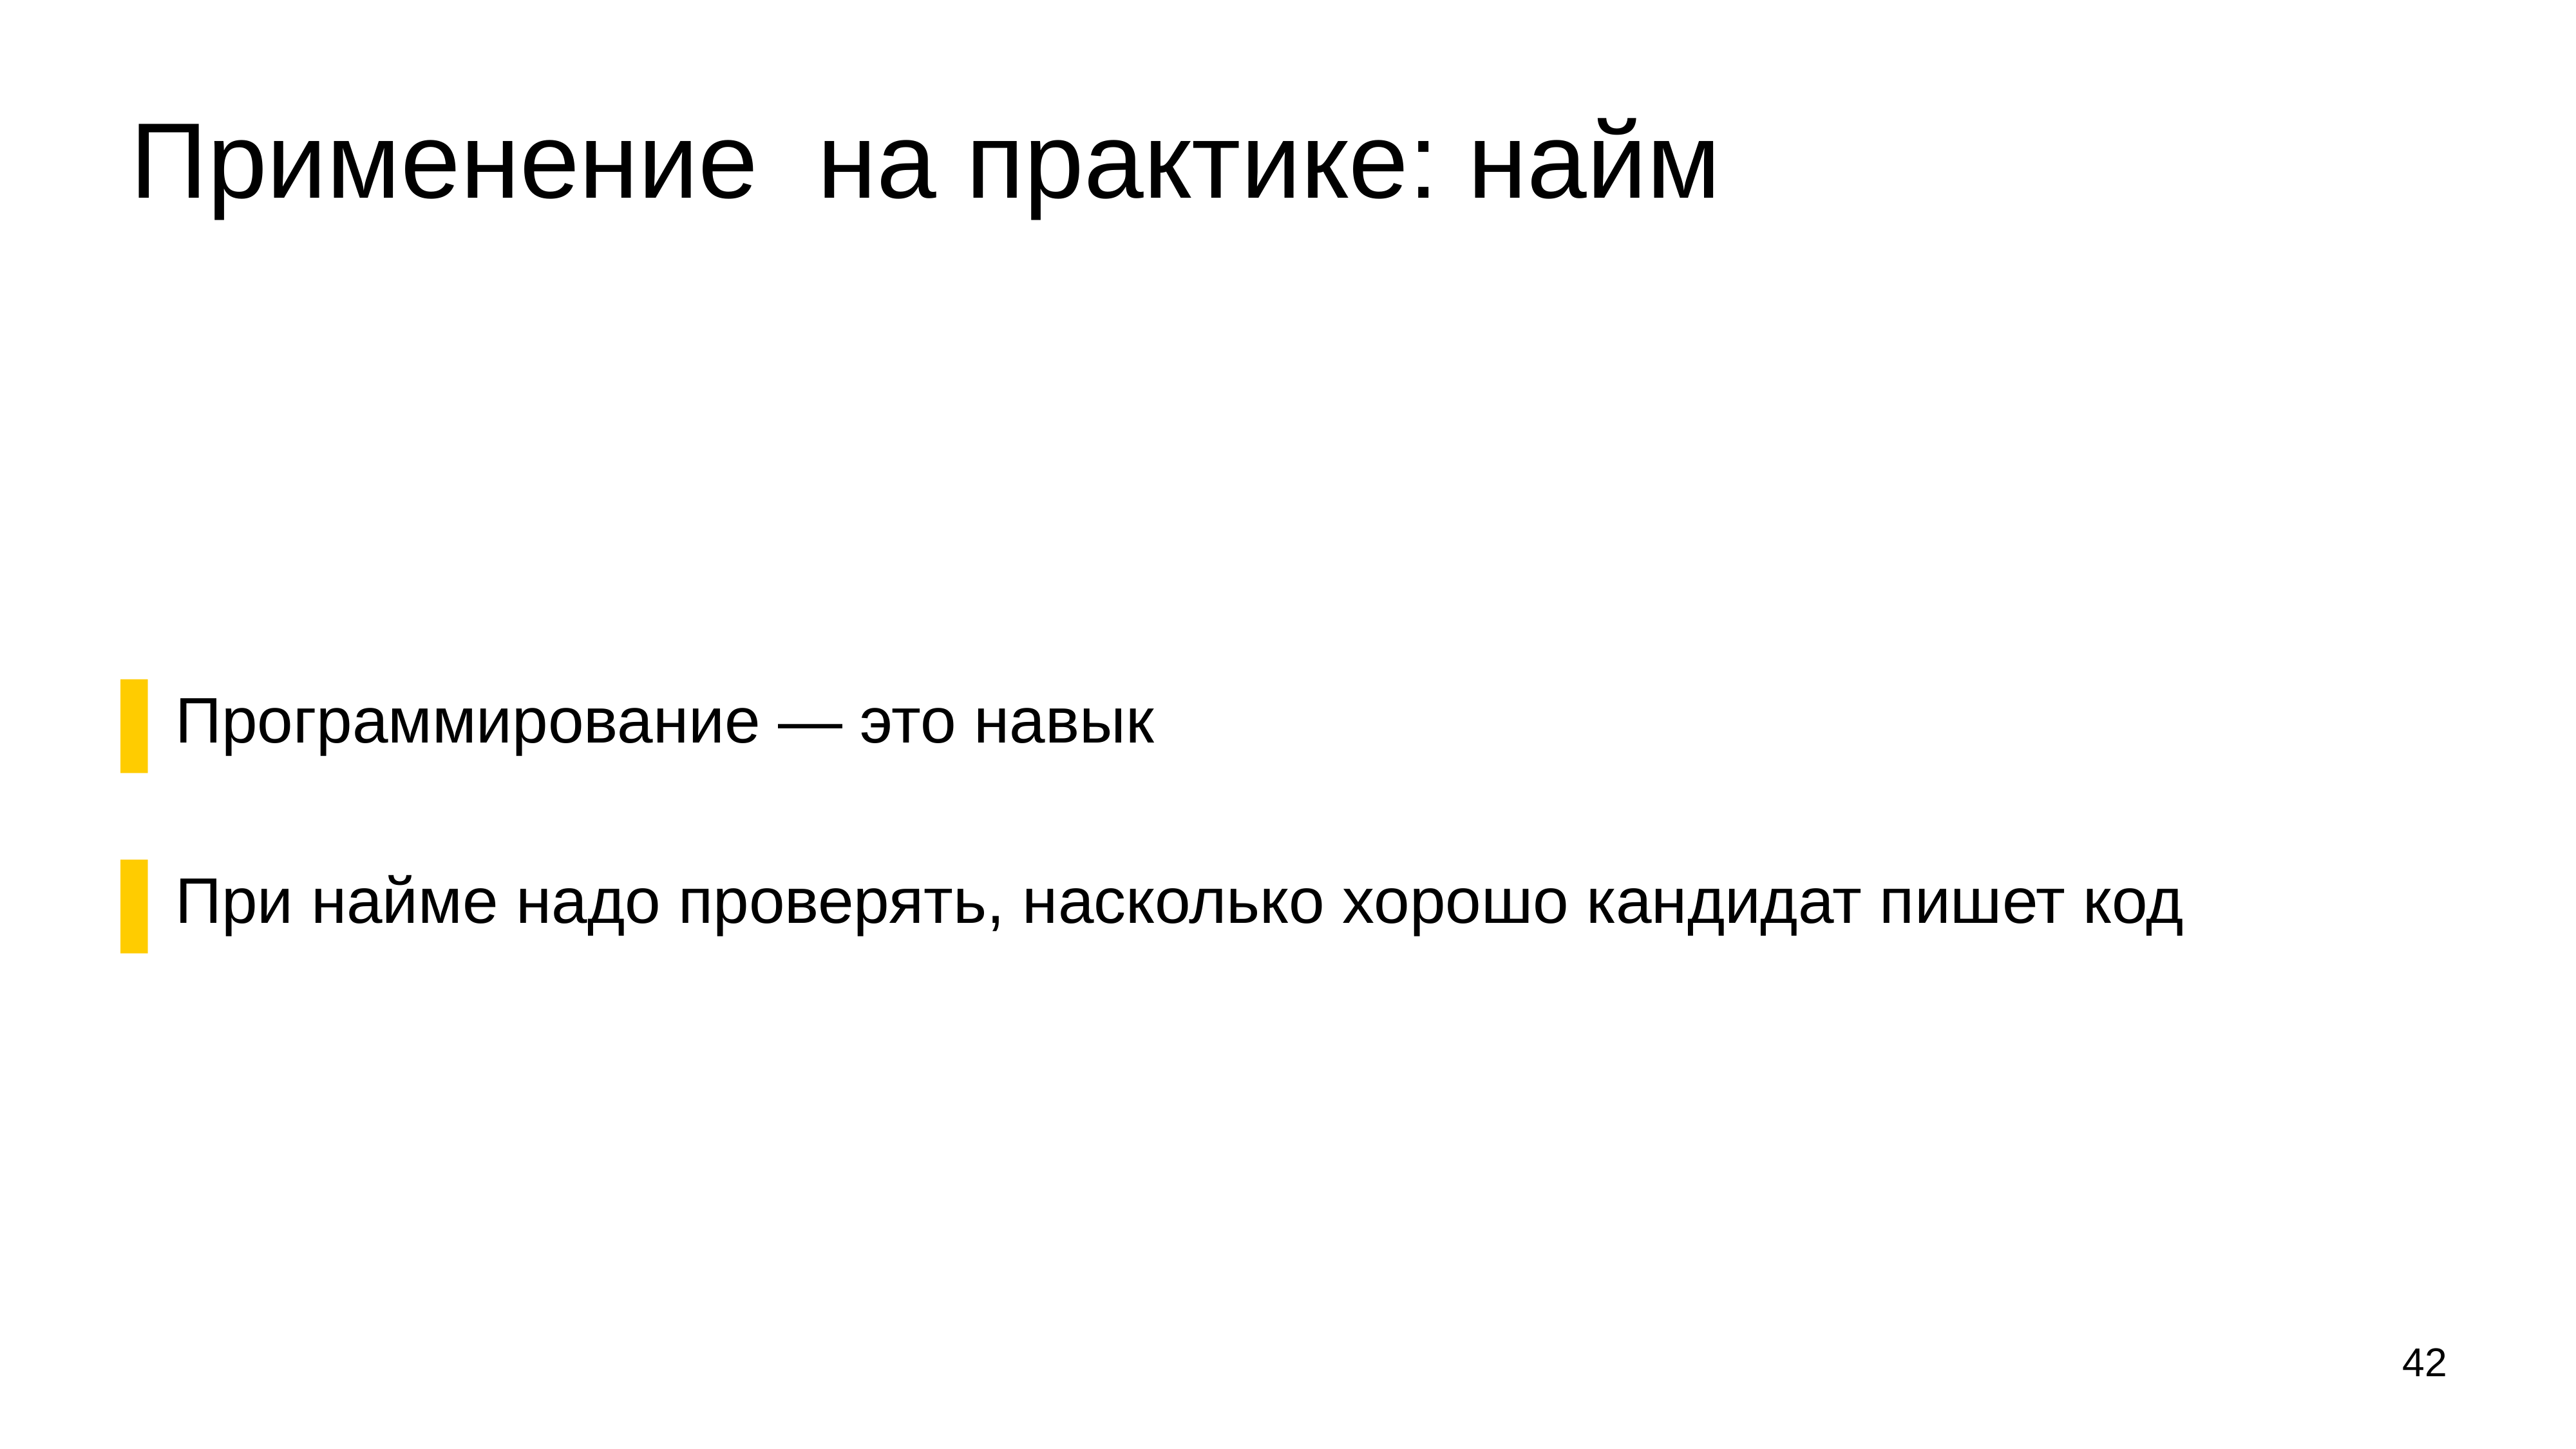

# Применение  на практике: найм
Программирование — это навык

При найме надо проверять, насколько хорошо кандидат пишет код

42